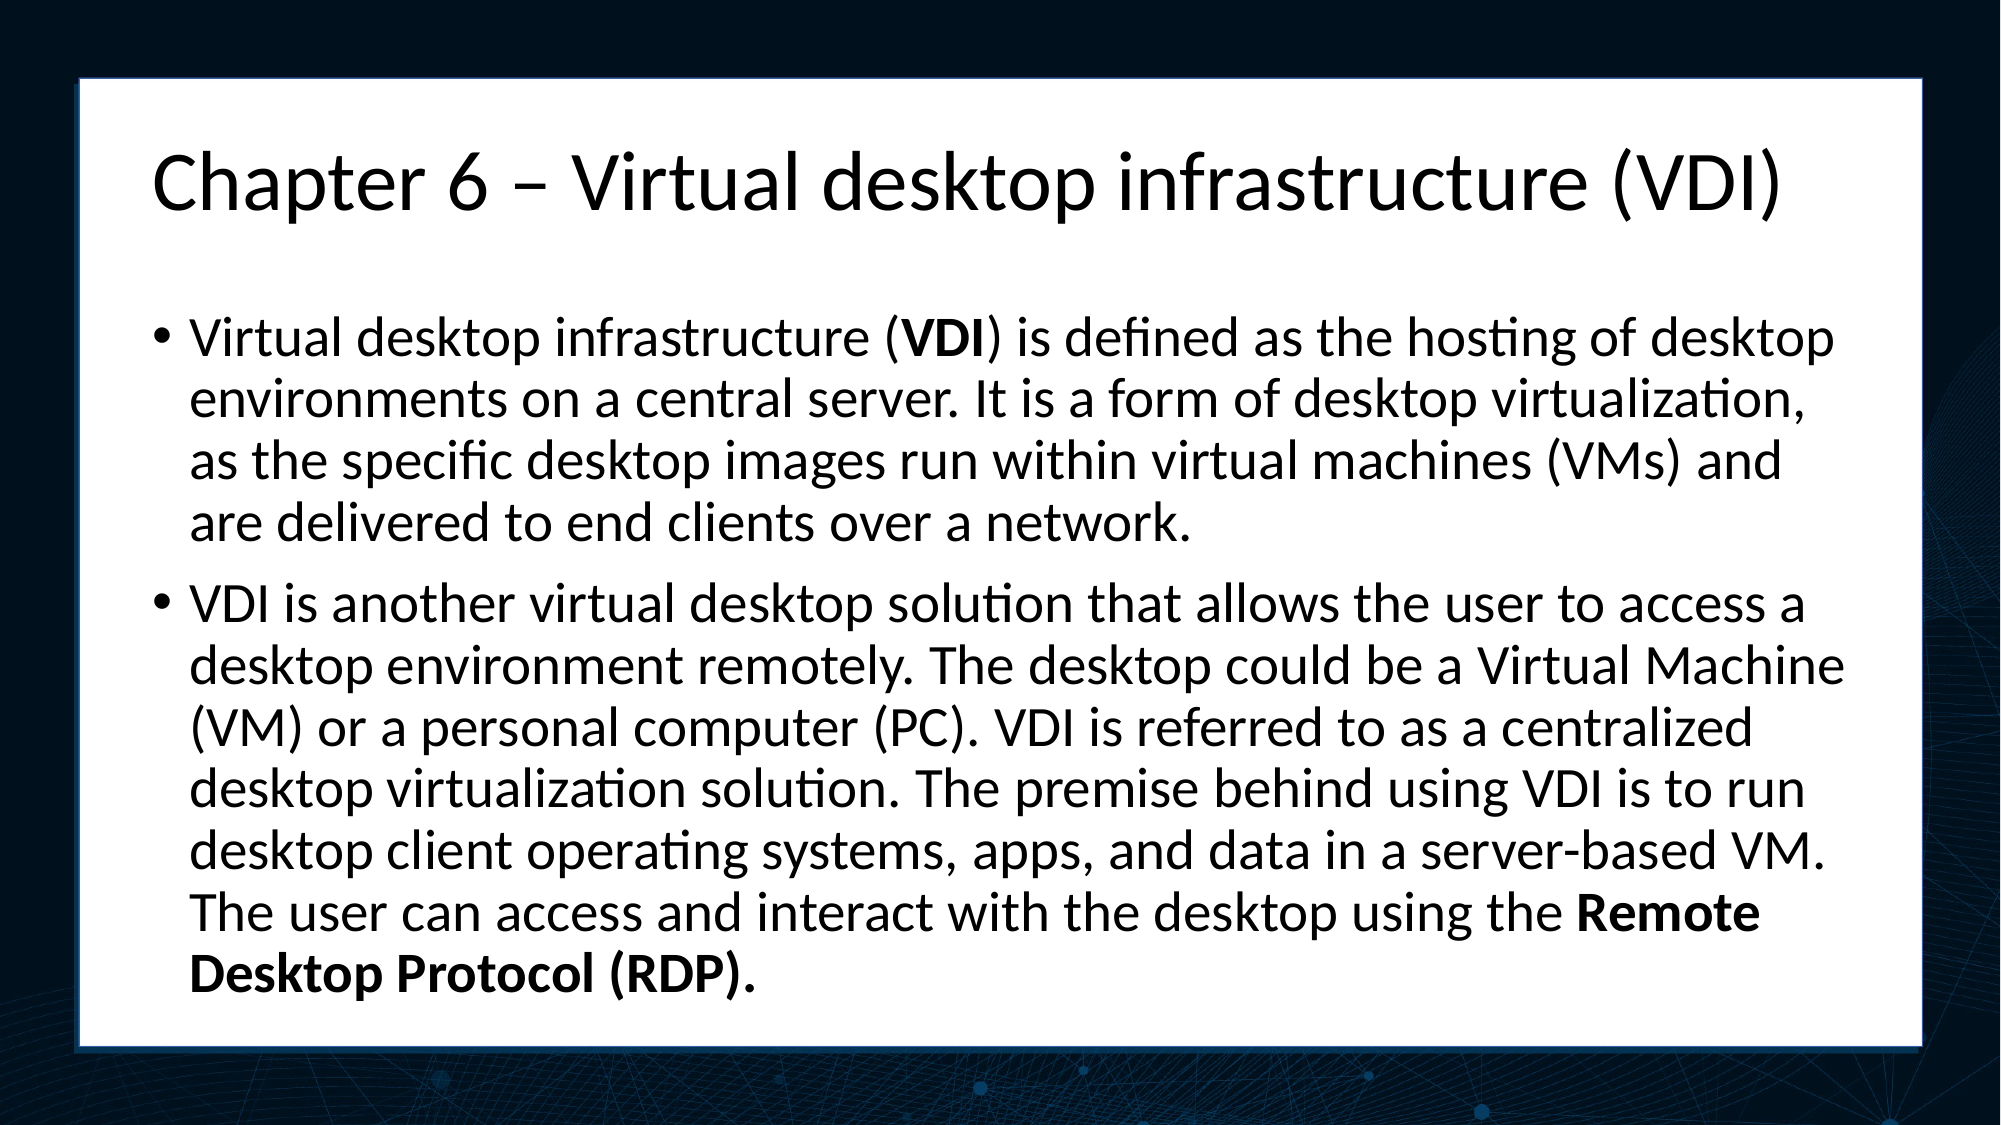

# Chapter 6 – Virtual desktop infrastructure (VDI)
Virtual desktop infrastructure (VDI) is defined as the hosting of desktop environments on a central server. It is a form of desktop virtualization, as the specific desktop images run within virtual machines (VMs) and are delivered to end clients over a network.
VDI is another virtual desktop solution that allows the user to access a desktop environment remotely. The desktop could be a Virtual Machine (VM) or a personal computer (PC). VDI is referred to as a centralized desktop virtualization solution. The premise behind using VDI is to run desktop client operating systems, apps, and data in a server-based VM. The user can access and interact with the desktop using the Remote Desktop Protocol (RDP).